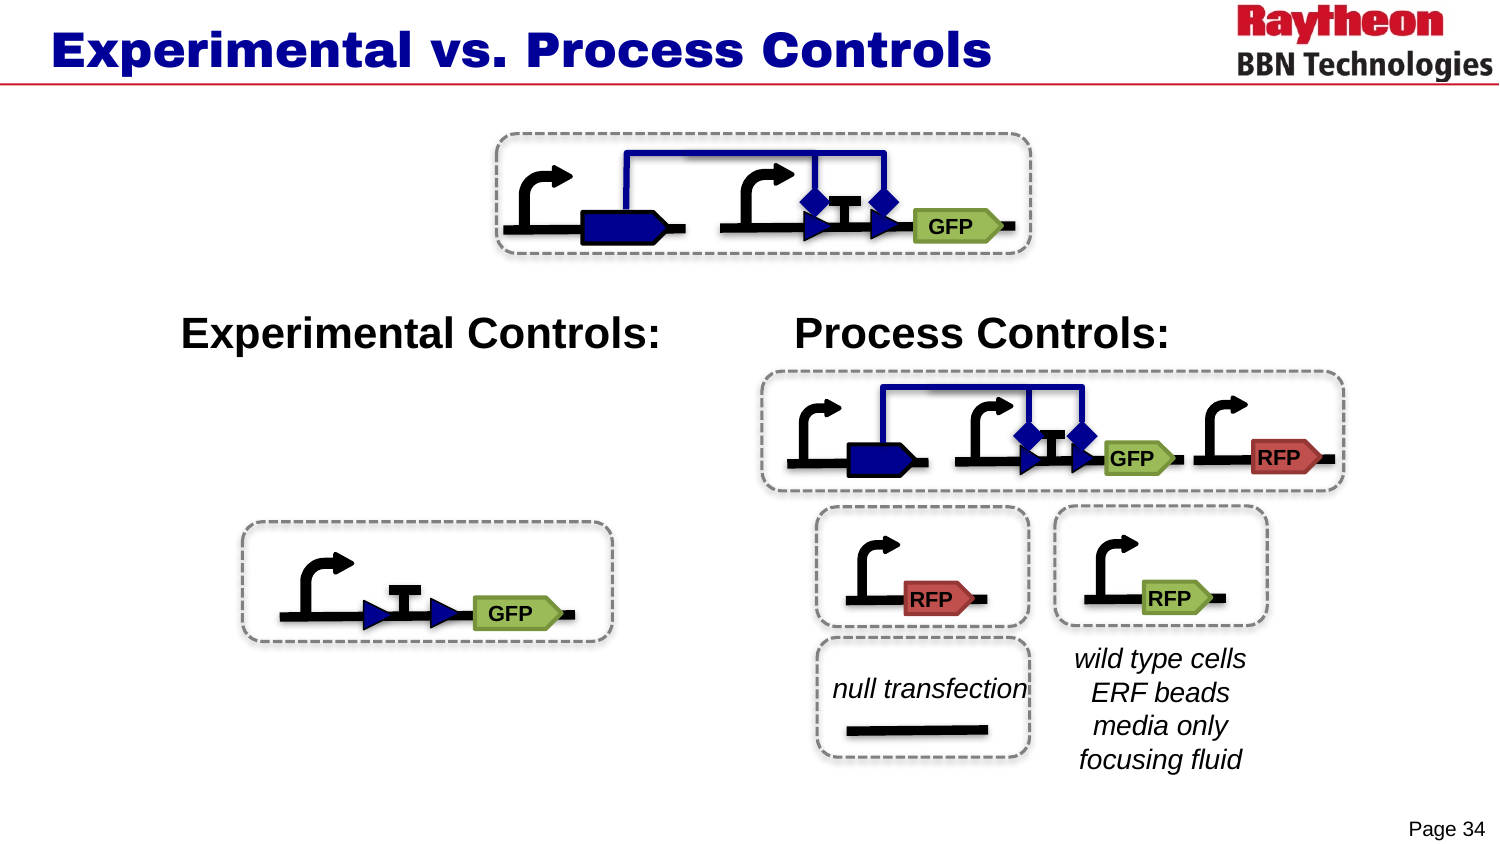

# Experimental vs. Process Controls

GFP

Experimental Controls:
Process Controls:

GFP

RFP

RFP

RFP
wild type cells
ERF beads
media only
focusing fluid

null transfection

GFP